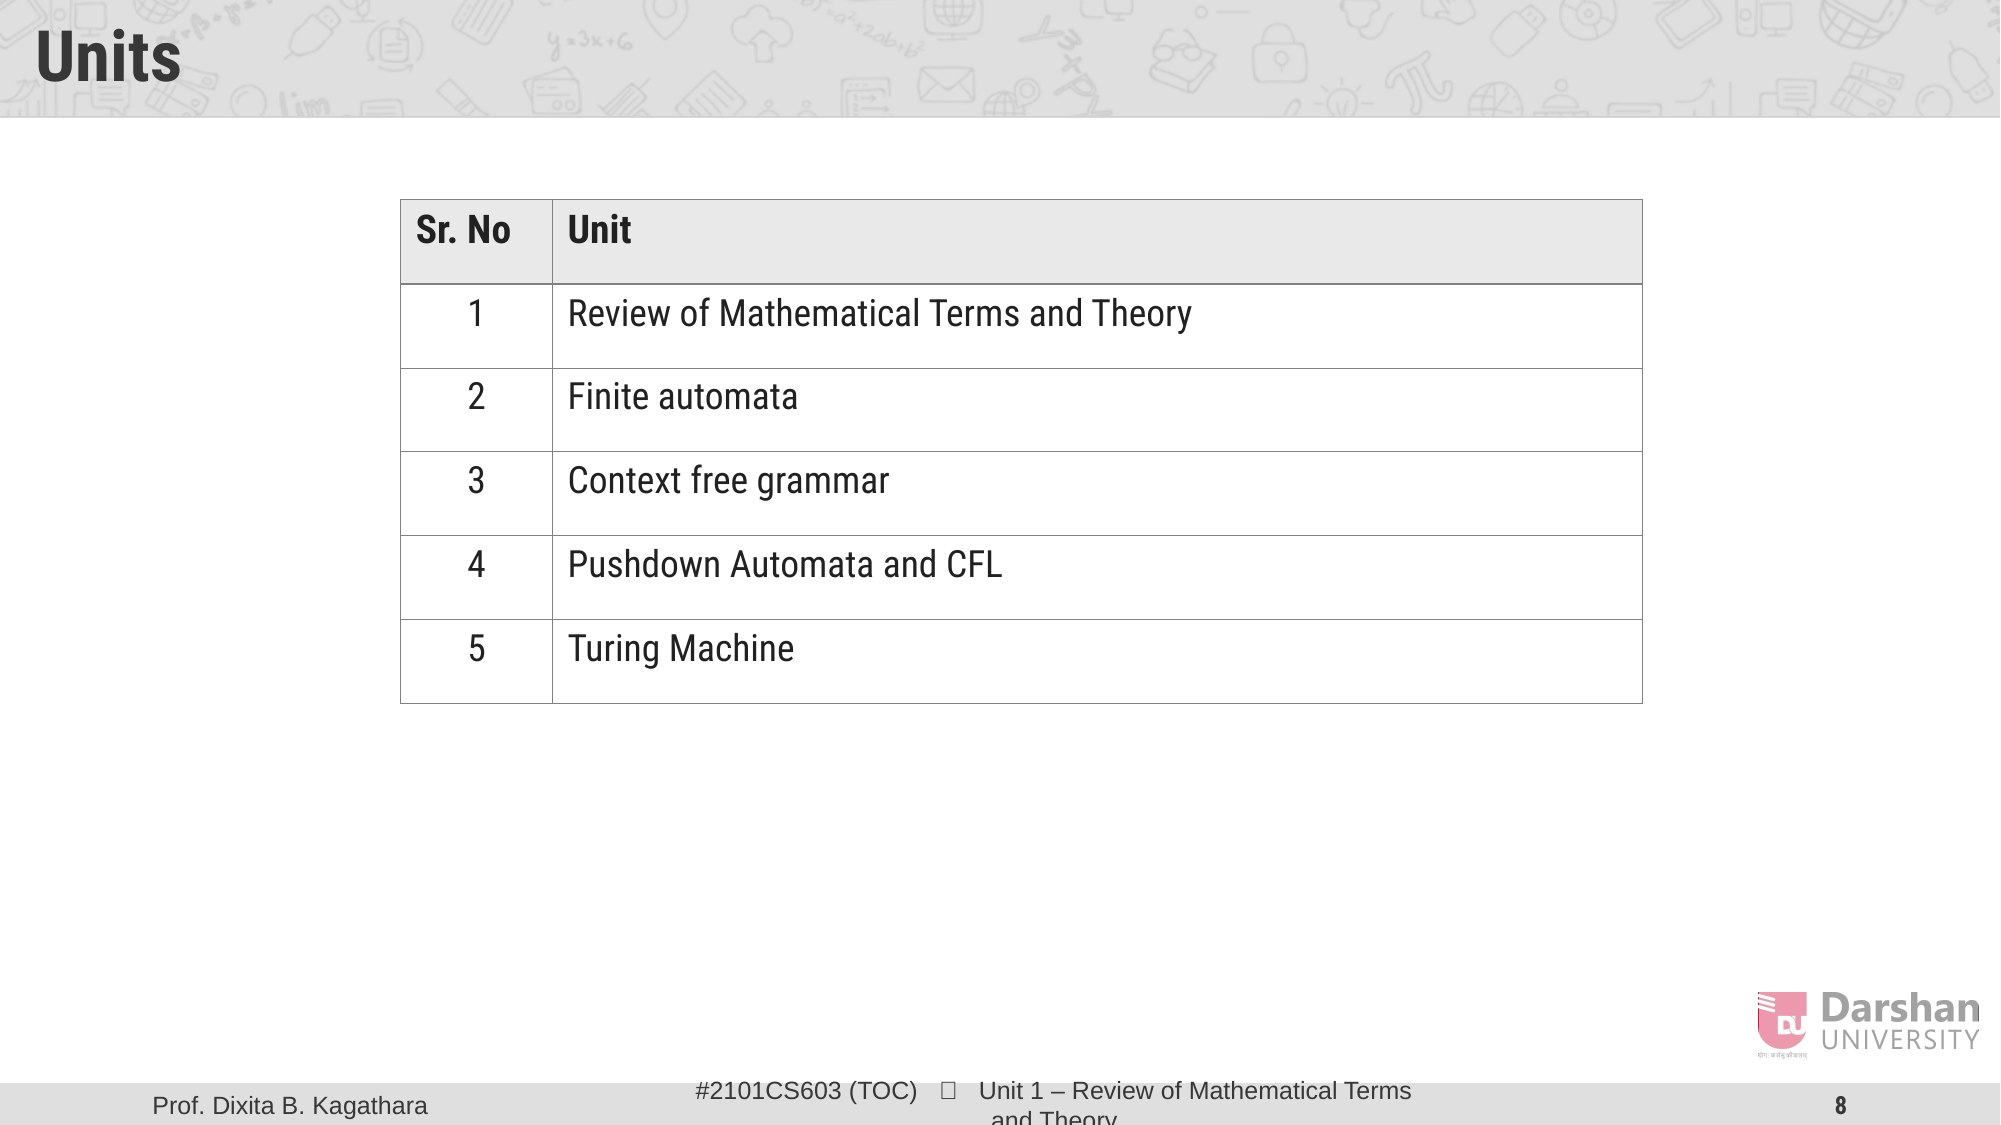

# Units

| Sr. No | Unit |
| --- | --- |
| 1 | Review of Mathematical Terms and Theory |
| --- | --- |
| 2 | Finite automata |
| --- | --- |
| 3 | Context free grammar |
| --- | --- |
| 4 | Pushdown Automata and CFL |
| --- | --- |
| 5 | Turing Machine |
| --- | --- |